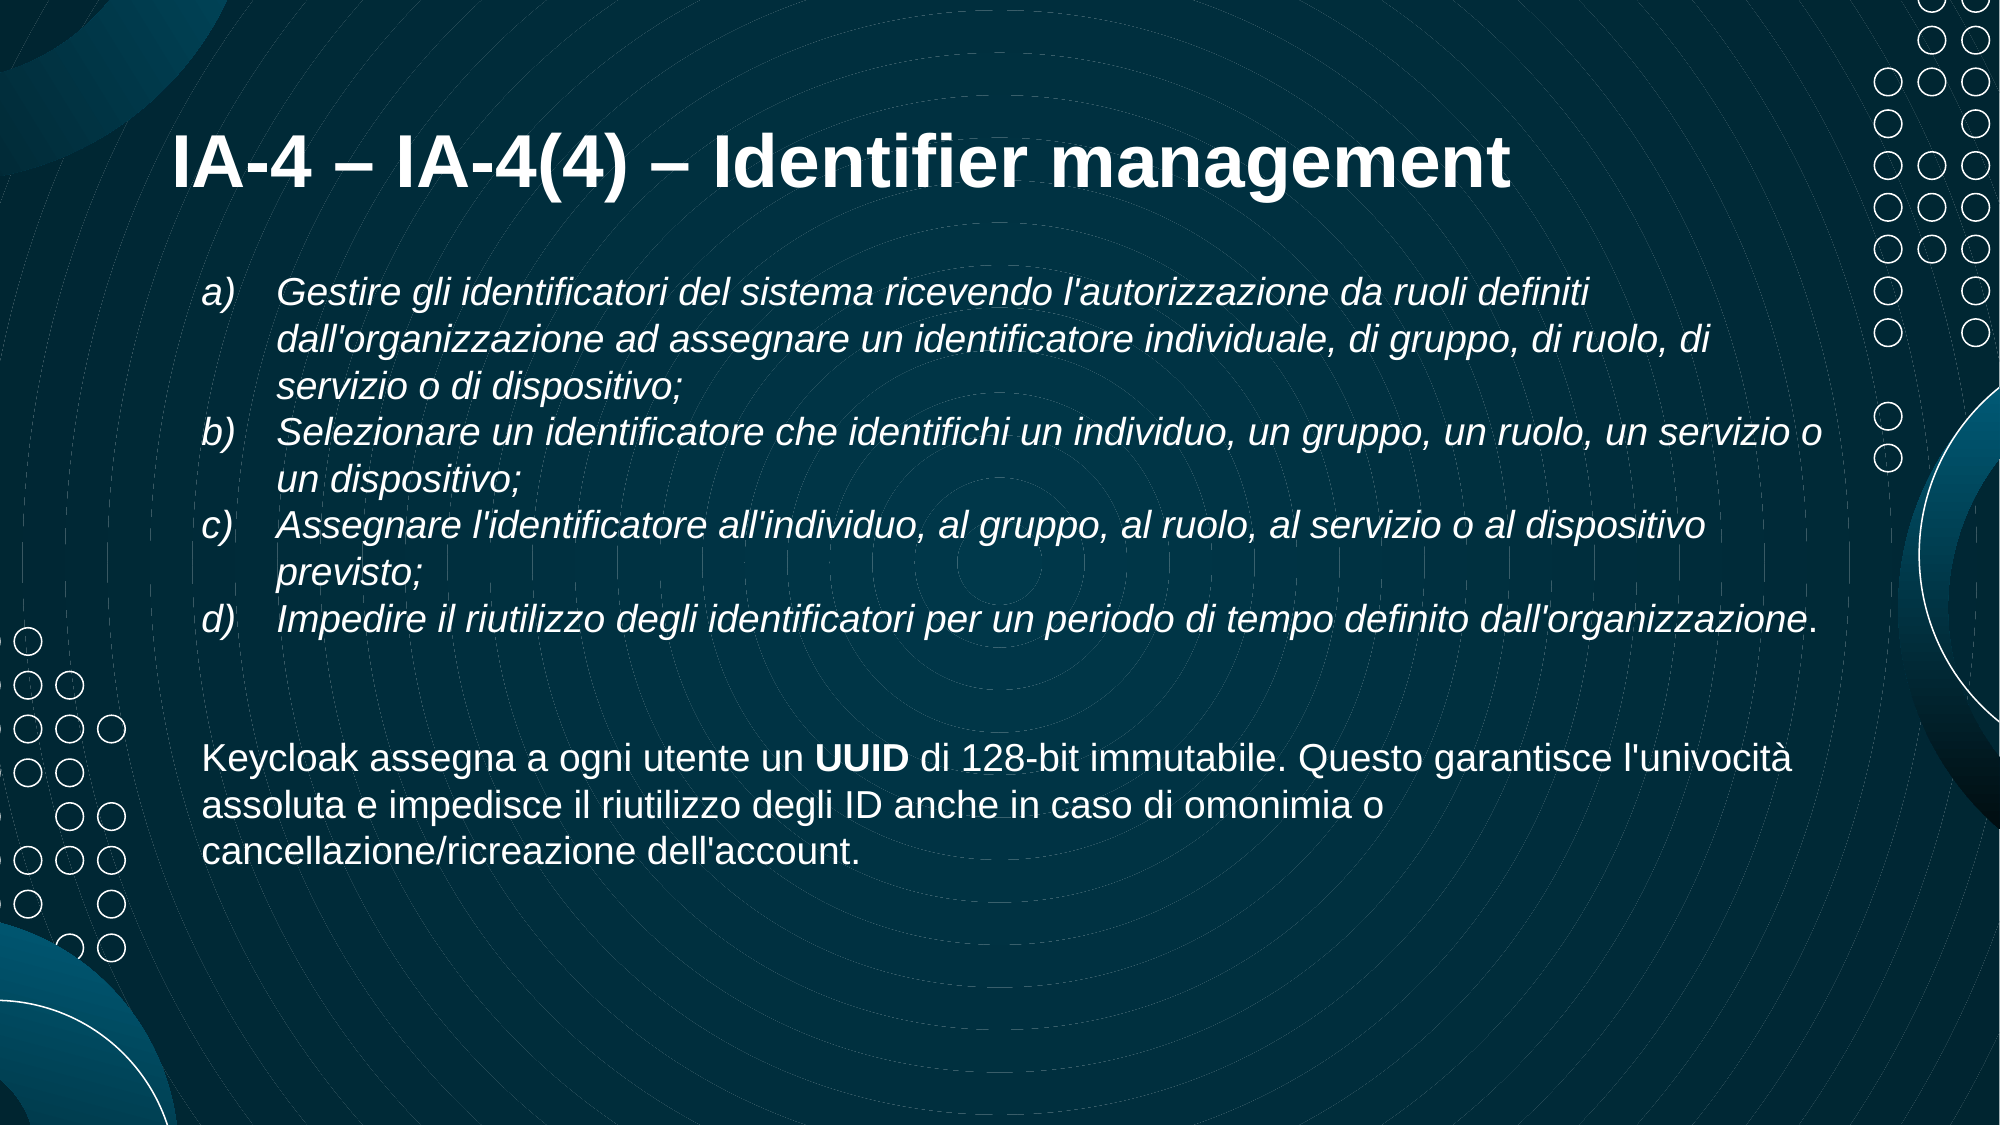

# IA-4 – IA-4(4) – Identifier management
Gestire gli identificatori del sistema ricevendo l'autorizzazione da ruoli definiti dall'organizzazione ad assegnare un identificatore individuale, di gruppo, di ruolo, di servizio o di dispositivo;
Selezionare un identificatore che identifichi un individuo, un gruppo, un ruolo, un servizio o un dispositivo;
Assegnare l'identificatore all'individuo, al gruppo, al ruolo, al servizio o al dispositivo previsto;
Impedire il riutilizzo degli identificatori per un periodo di tempo definito dall'organizzazione.

Keycloak assegna a ogni utente un UUID di 128-bit immutabile. Questo garantisce l'univocità assoluta e impedisce il riutilizzo degli ID anche in caso di omonimia o cancellazione/ricreazione dell'account.